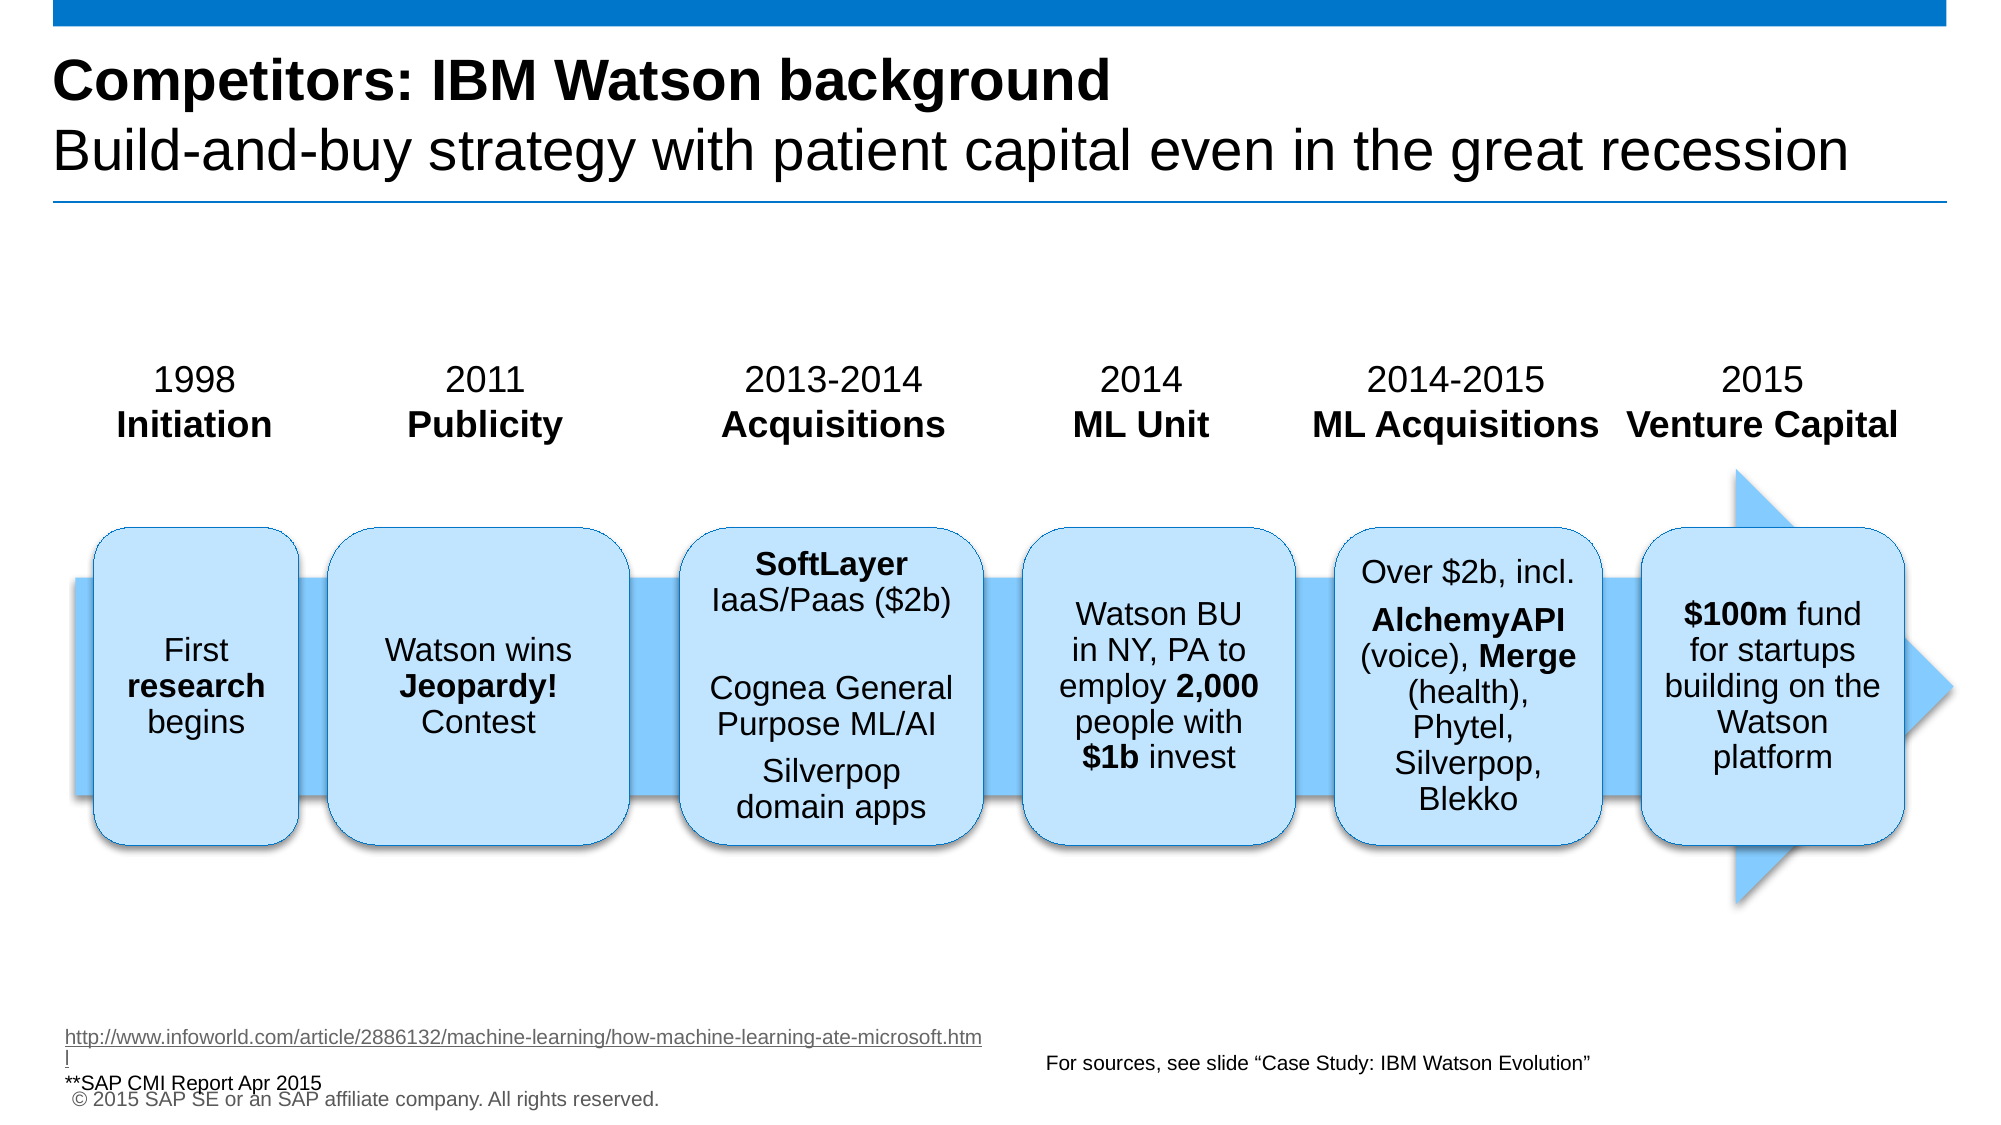

Competitors: IBM Watson background
Build-and-buy strategy with patient capital even in the great recession

1998
Initiation
2011
Publicity
2013-2014
Acquisitions
2014
ML Unit
2014-2015
ML Acquisitions
2015
Venture Capital

First research begins
Watson wins Jeopardy! Contest
SoftLayer IaaS/Paas ($2b)
Cognea General Purpose ML/AI
Silverpop domain apps
Watson BU in NY, PA to employ 2,000 people with $1b invest
Over $2b, incl.
AlchemyAPI (voice), Merge (health), Phytel,  Silverpop, Blekko
$100m fund for startups building on the Watson platform
http://www.infoworld.com/article/2886132/machine-learning/how-machine-learning-ate-microsoft.html
**SAP CMI Report Apr 2015
For sources, see slide “Case Study: IBM Watson Evolution”